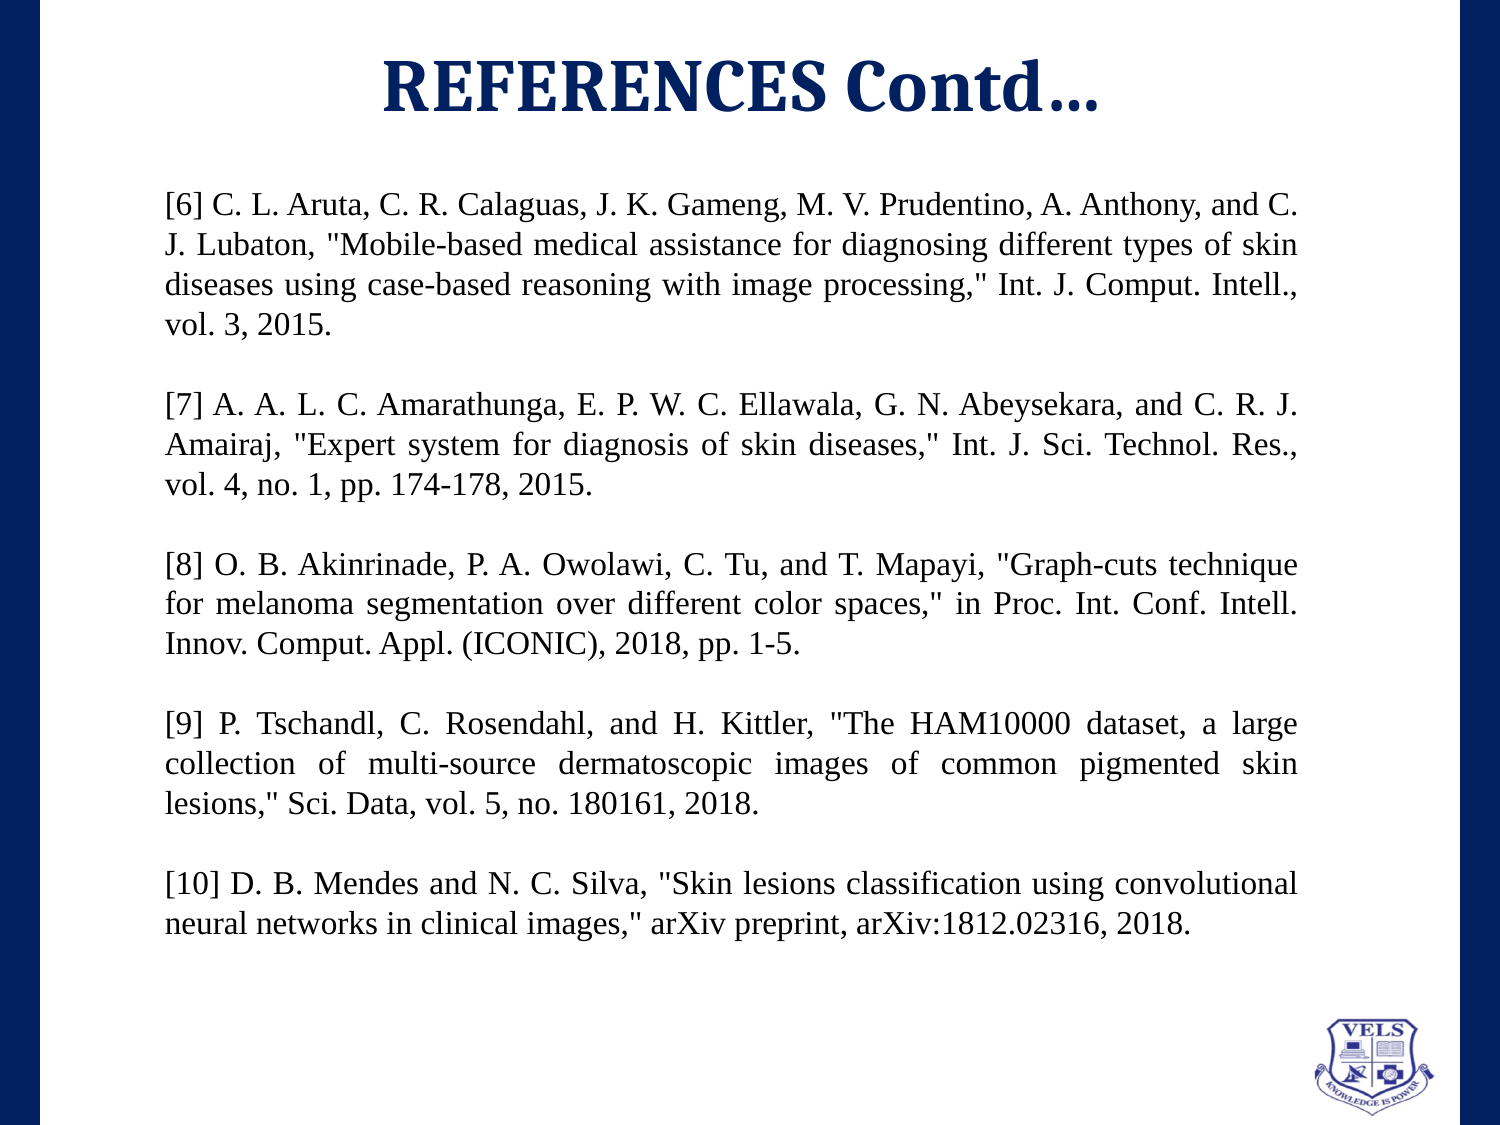

# REFERENCES Contd…
[6] C. L. Aruta, C. R. Calaguas, J. K. Gameng, M. V. Prudentino, A. Anthony, and C. J. Lubaton, "Mobile-based medical assistance for diagnosing different types of skin diseases using case-based reasoning with image processing," Int. J. Comput. Intell., vol. 3, 2015.

[7] A. A. L. C. Amarathunga, E. P. W. C. Ellawala, G. N. Abeysekara, and C. R. J. Amairaj, "Expert system for diagnosis of skin diseases," Int. J. Sci. Technol. Res., vol. 4, no. 1, pp. 174-178, 2015.

[8] O. B. Akinrinade, P. A. Owolawi, C. Tu, and T. Mapayi, "Graph-cuts technique for melanoma segmentation over different color spaces," in Proc. Int. Conf. Intell. Innov. Comput. Appl. (ICONIC), 2018, pp. 1-5.

[9] P. Tschandl, C. Rosendahl, and H. Kittler, "The HAM10000 dataset, a large collection of multi-source dermatoscopic images of common pigmented skin lesions," Sci. Data, vol. 5, no. 180161, 2018.

[10] D. B. Mendes and N. C. Silva, "Skin lesions classification using convolutional neural networks in clinical images," arXiv preprint, arXiv:1812.02316, 2018.